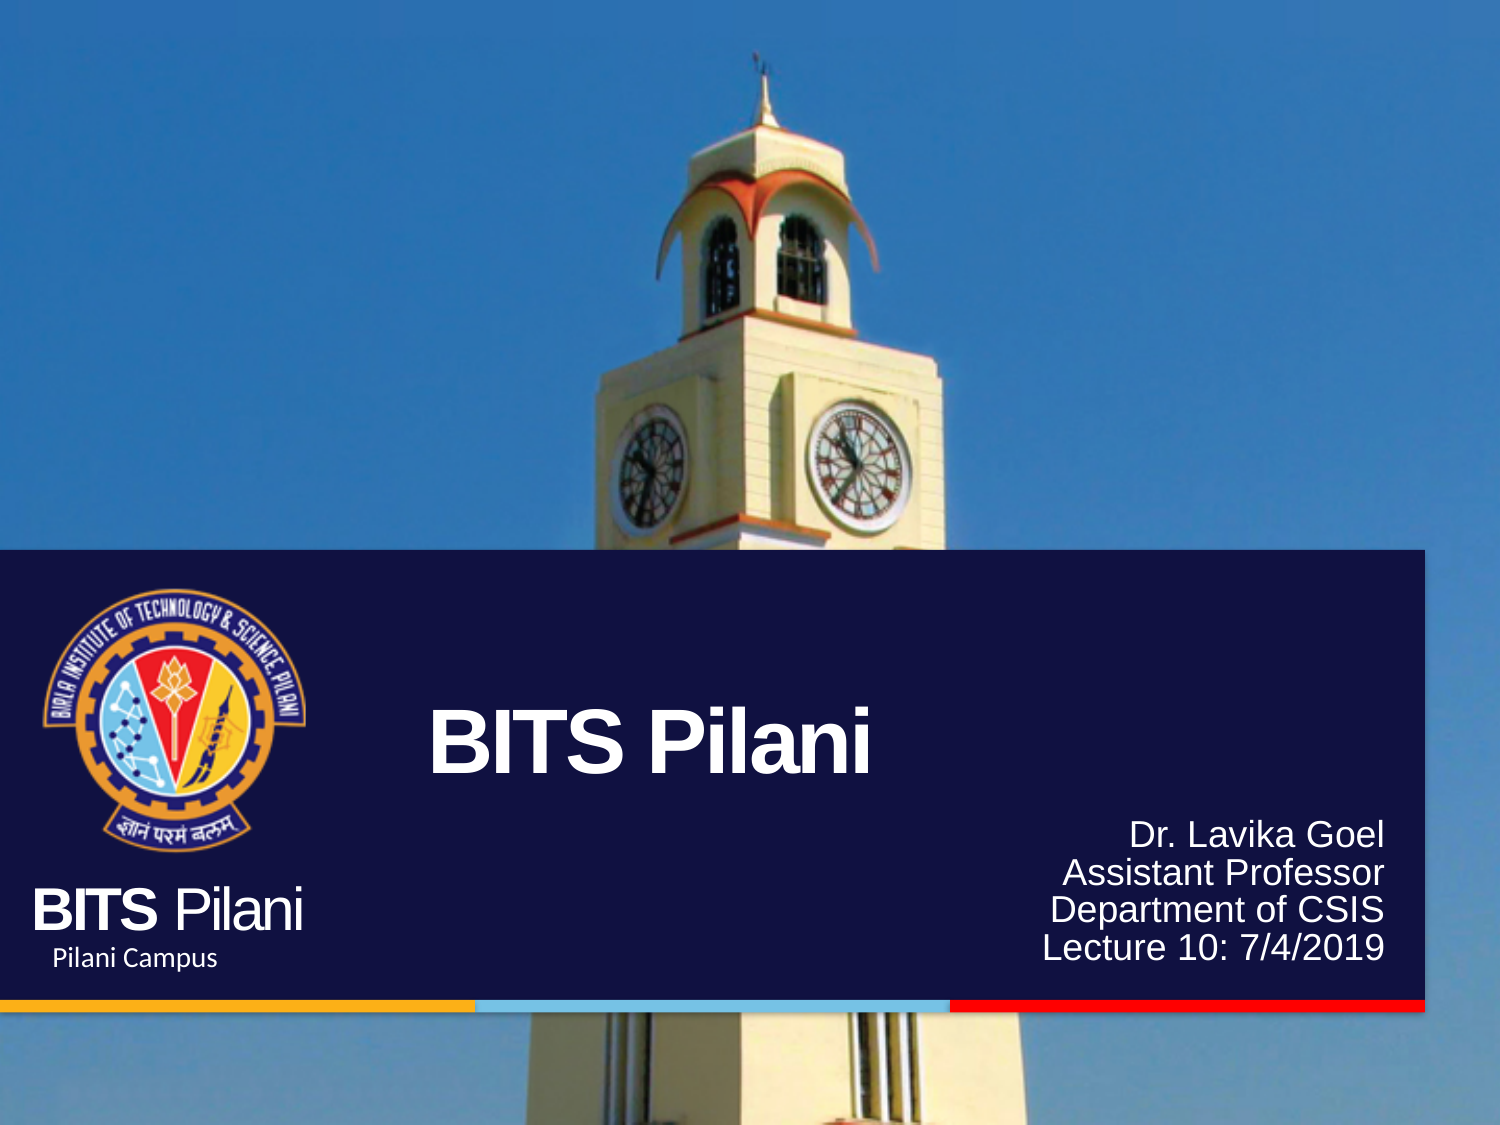

# BITS Pilani
Dr. Lavika Goel
Assistant Professor
Department of CSIS
Lecture 10: 7/4/2019
Pilani Campus